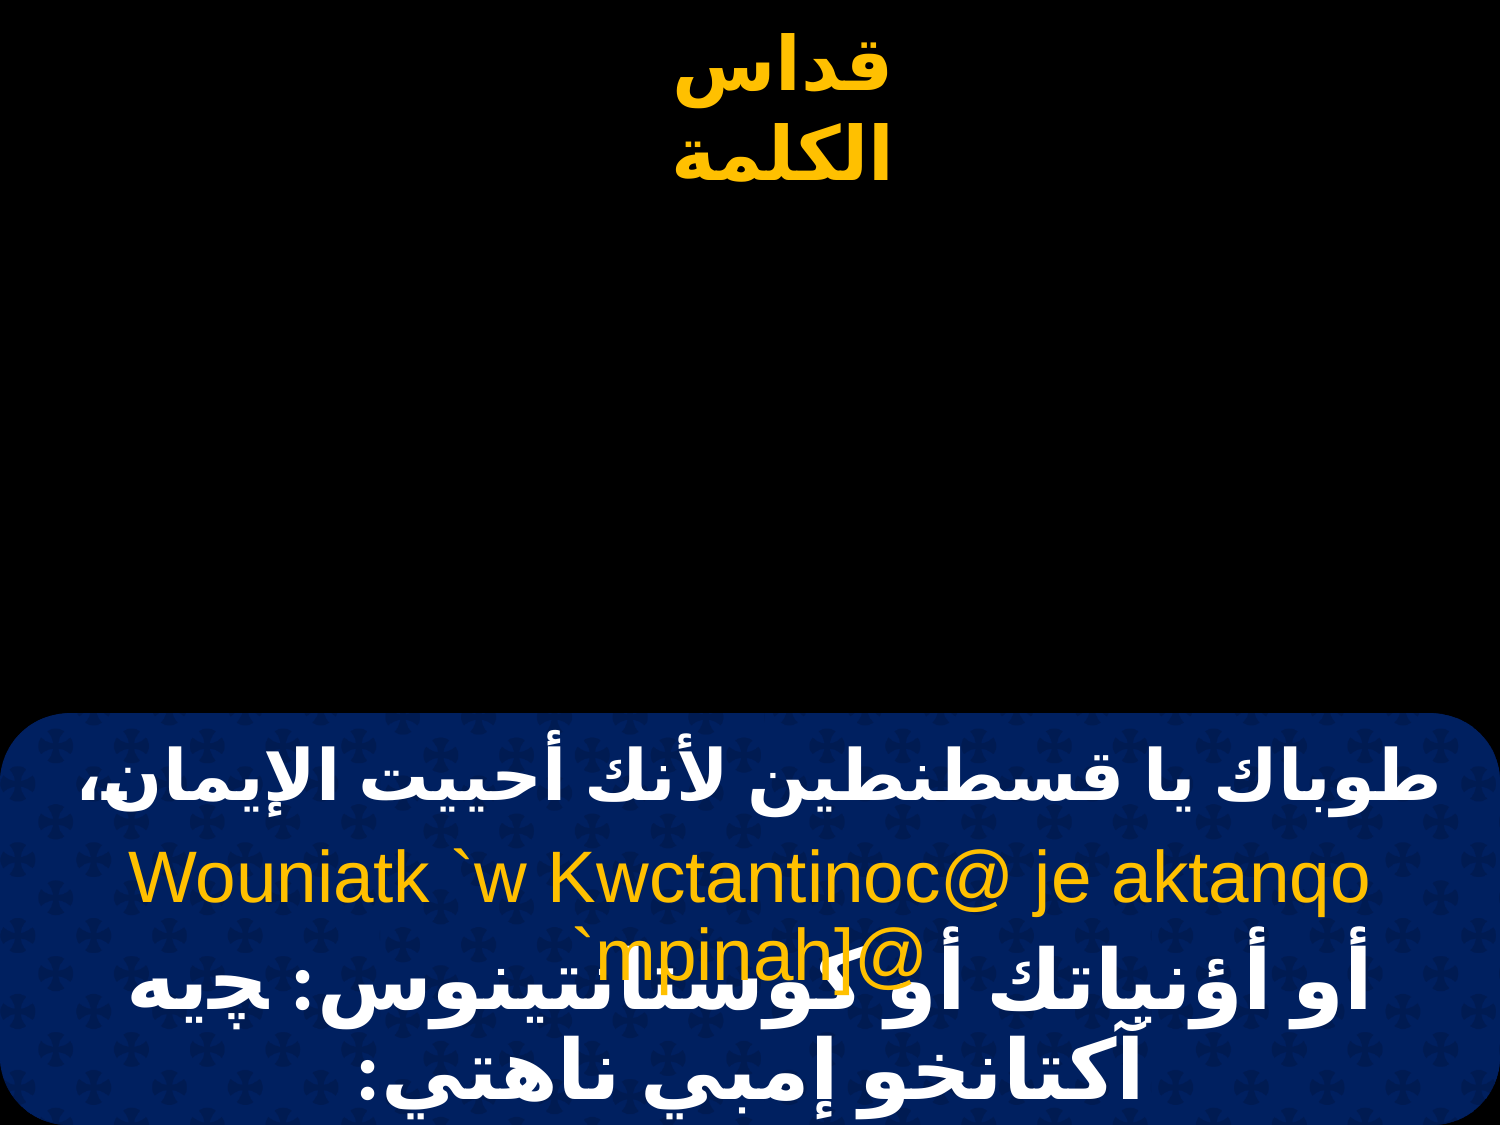

# طوباك يا قسطنطين لأنك أحييت الإيمان،
Wouniatk `w Kwctantinoc@ je aktanqo `mpinah]@
أو أؤنياتك أو كوستانتينوس: ﭽيه آكتانخو إمبي ناهتي: